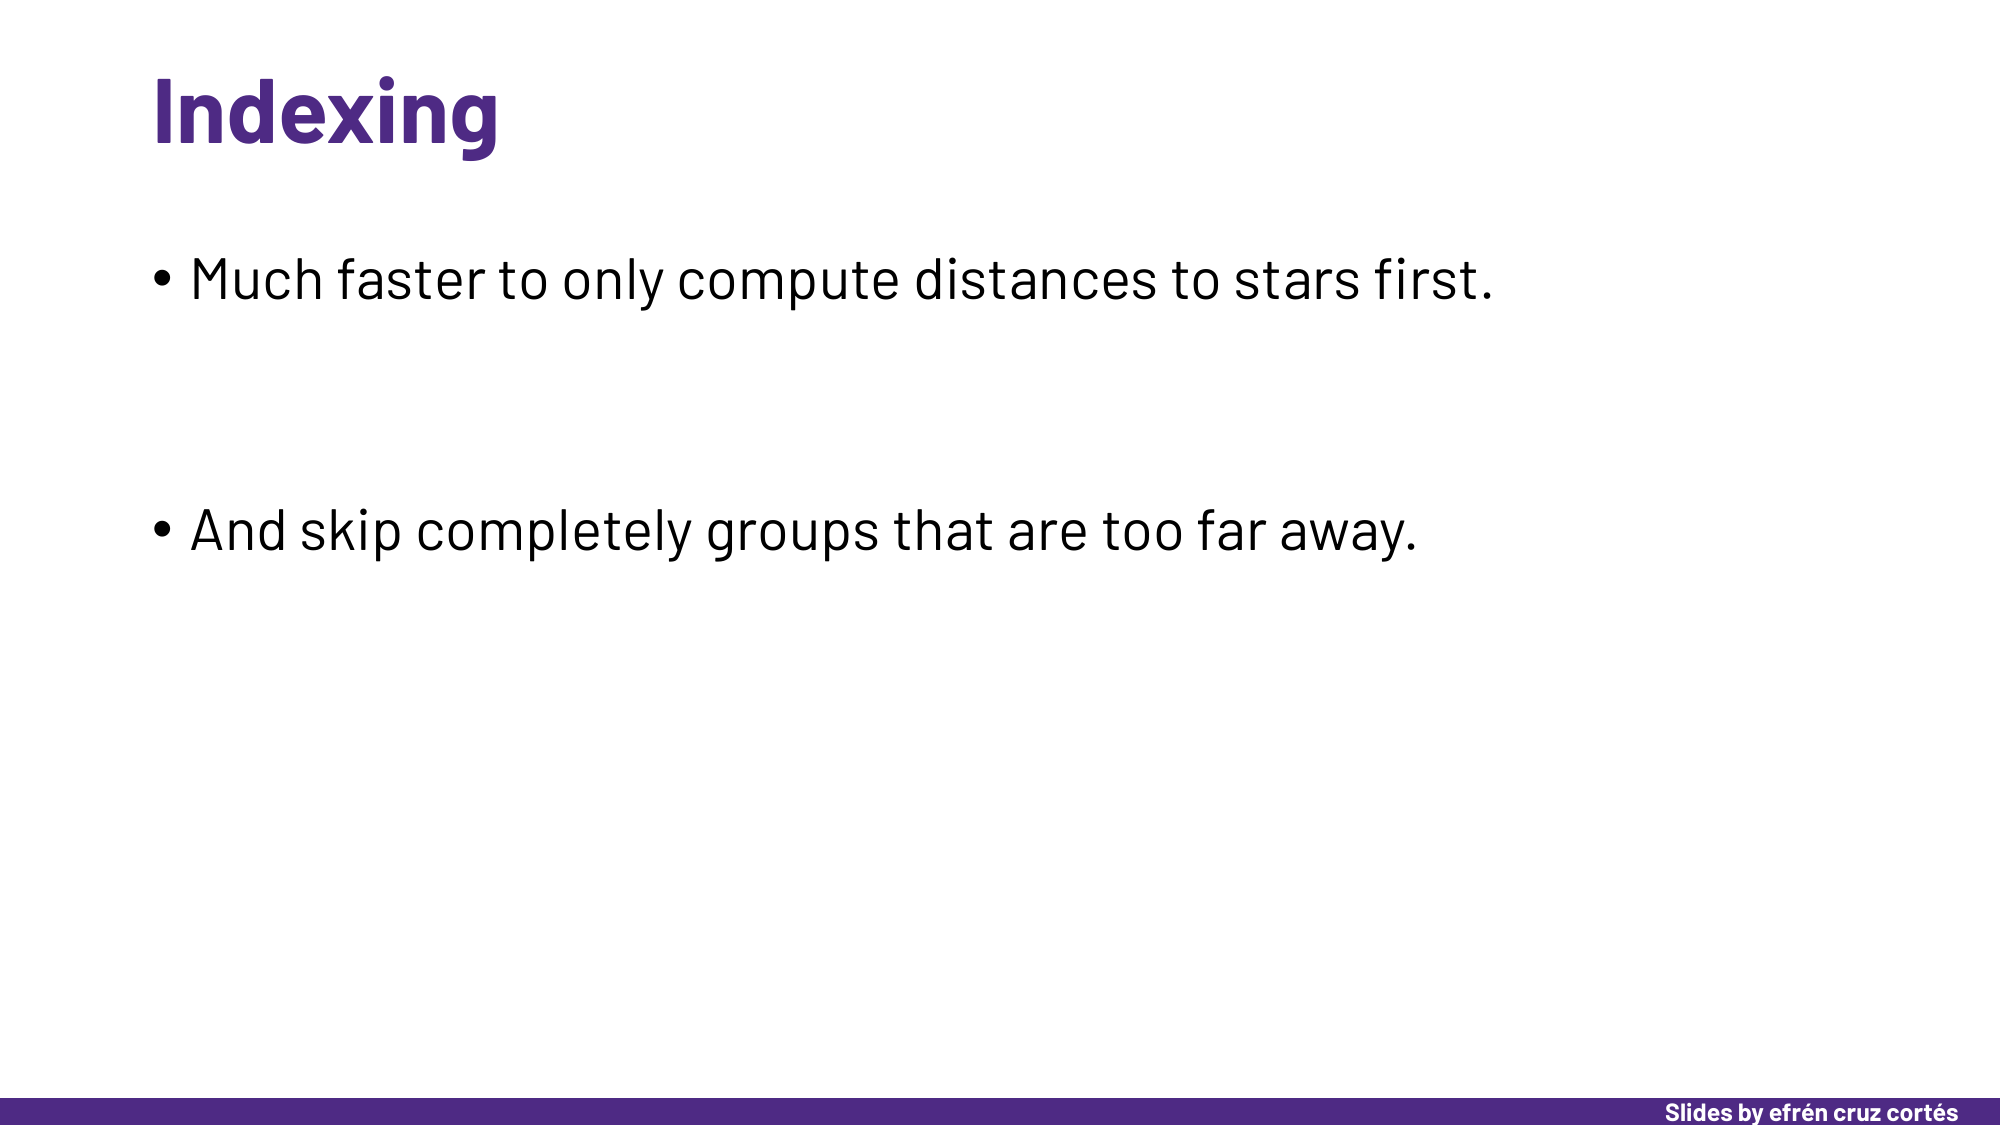

# Indexing
Much faster to only compute distances to stars first.

And skip completely groups that are too far away.